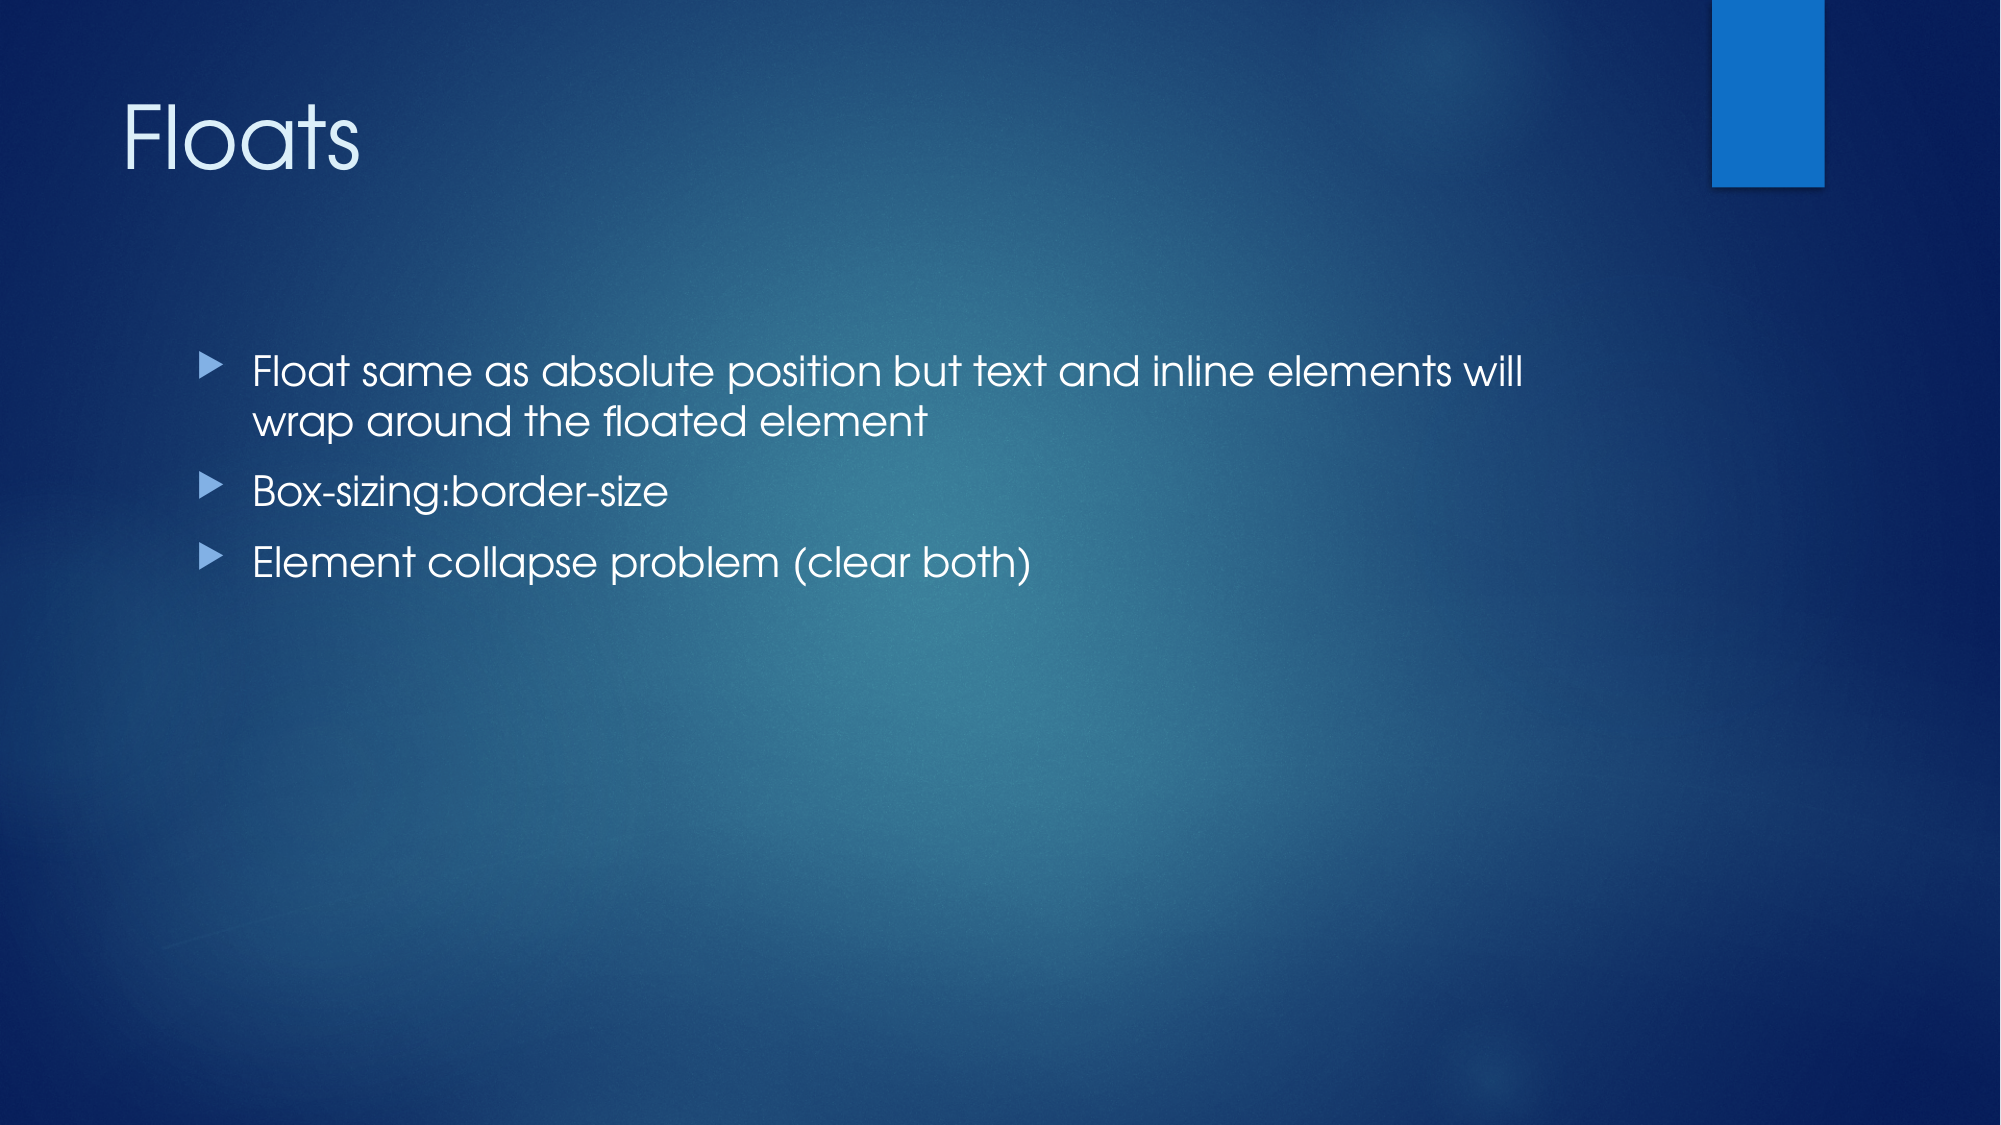

# Floats
Float same as absolute position but text and inline elements will wrap around the floated element
Box-sizing:border-size
Element collapse problem (clear both)